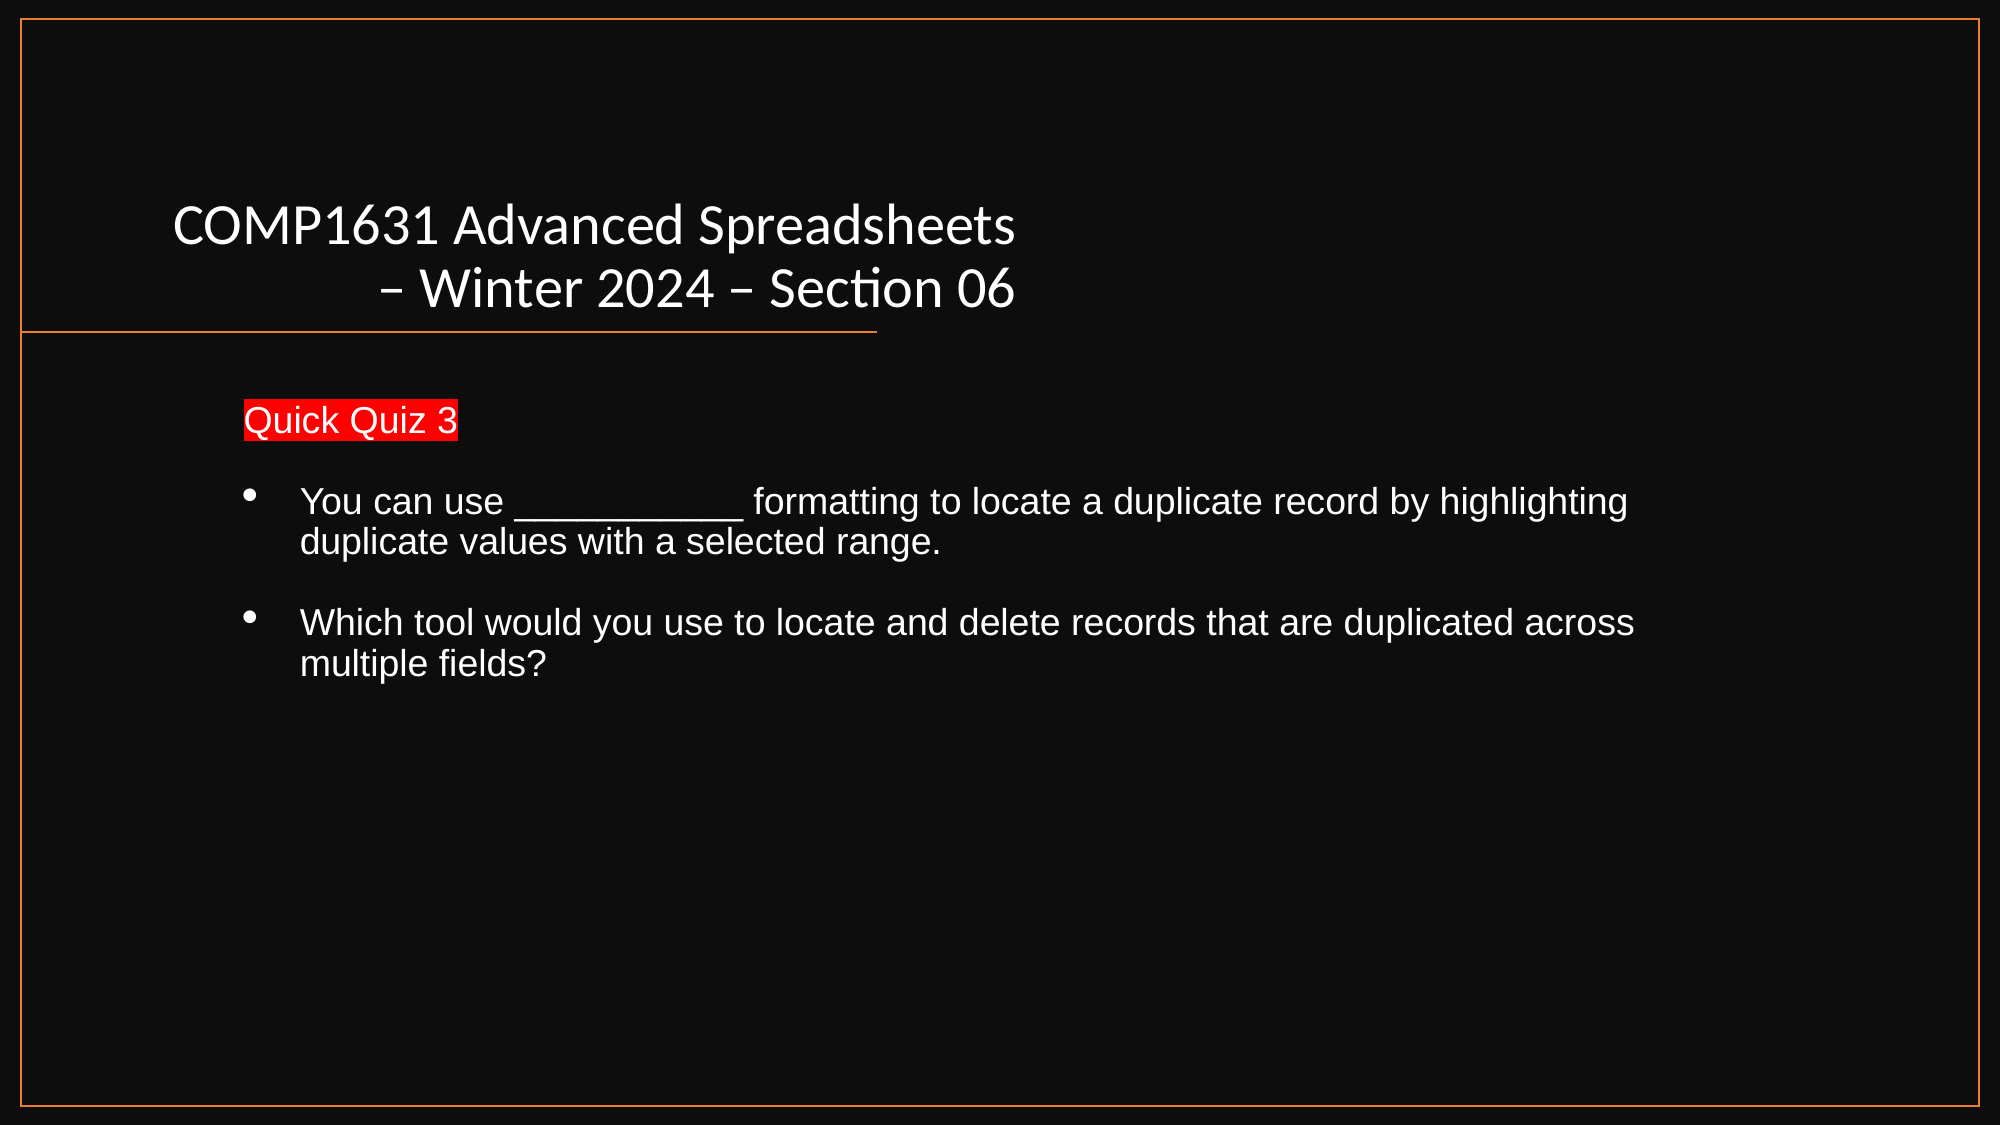

# COMP1631 Advanced Spreadsheets – Winter 2024 – Section 06
Quick Quiz 3

You can use ___________ formatting to locate a duplicate record by highlighting duplicate values with a selected range.

Which tool would you use to locate and delete records that are duplicated across multiple fields?